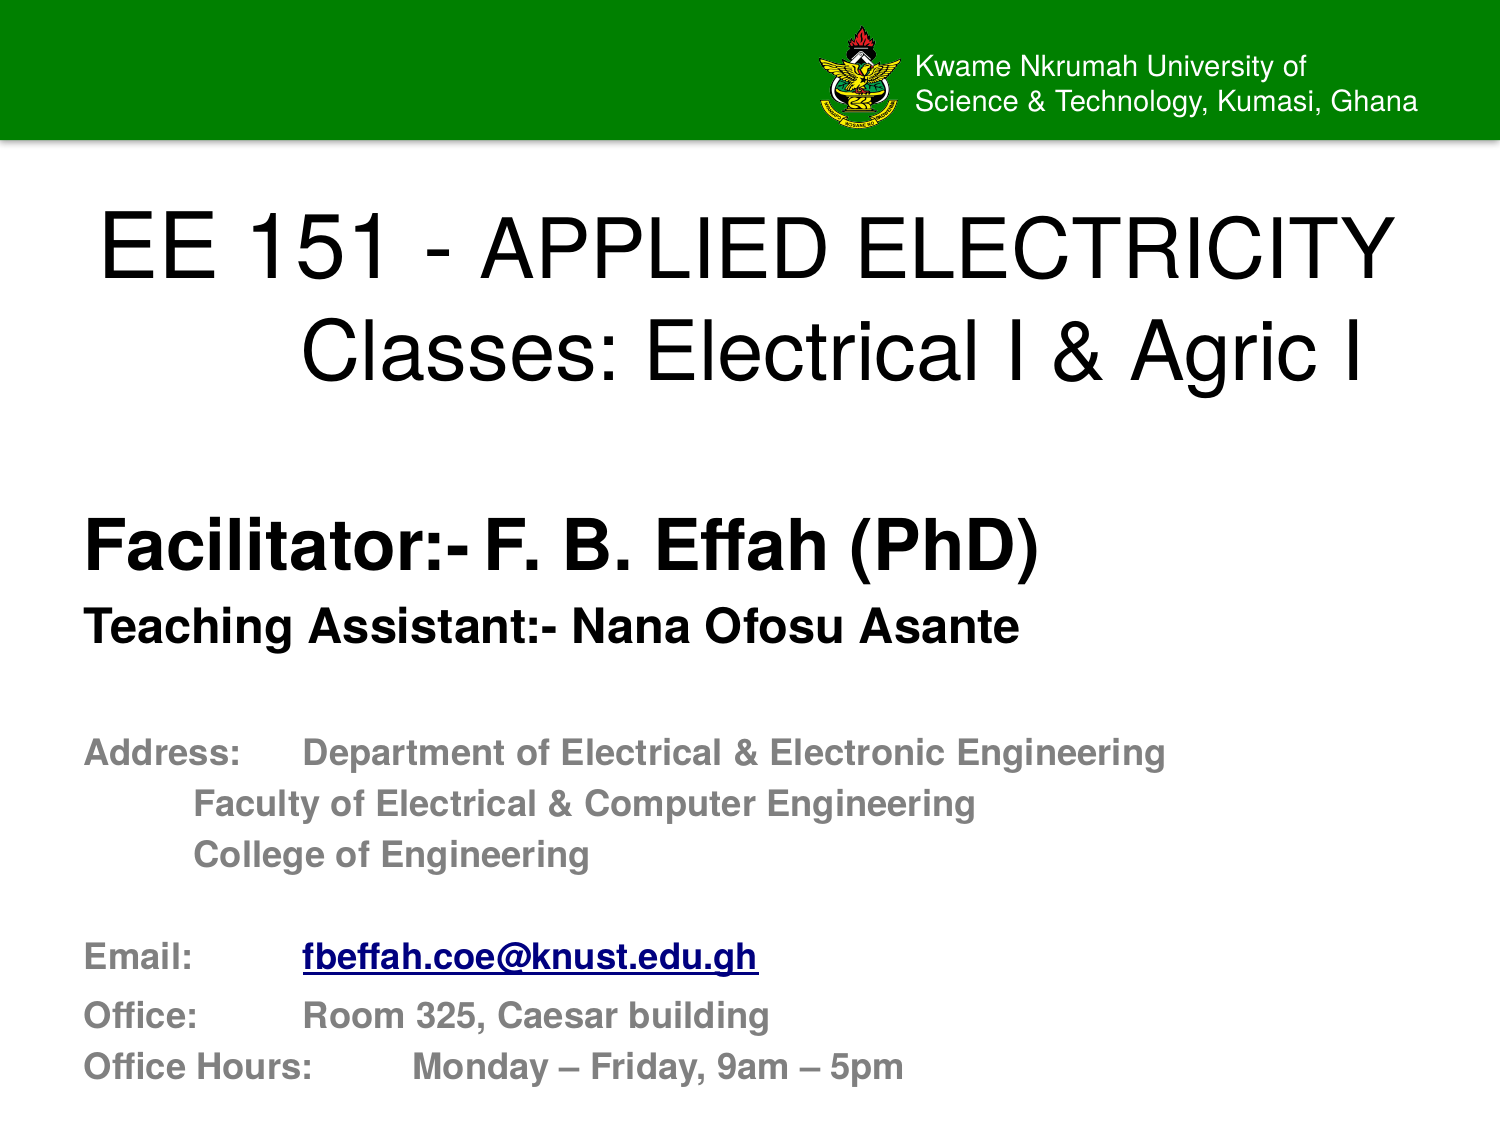

# EE 151 - APPLIED ELECTRICITY Classes: Electrical I & Agric I
Facilitator:- F. B. Effah (PhD)
Teaching Assistant:- Nana Ofosu Asante

Address: 		Department of Electrical & Electronic Engineering
				Faculty of Electrical & Computer Engineering
				College of Engineering

Email:			fbeffah.coe@knust.edu.gh
Office:			Room 325, Caesar building
Office Hours: 	Monday – Friday, 9am – 5pm